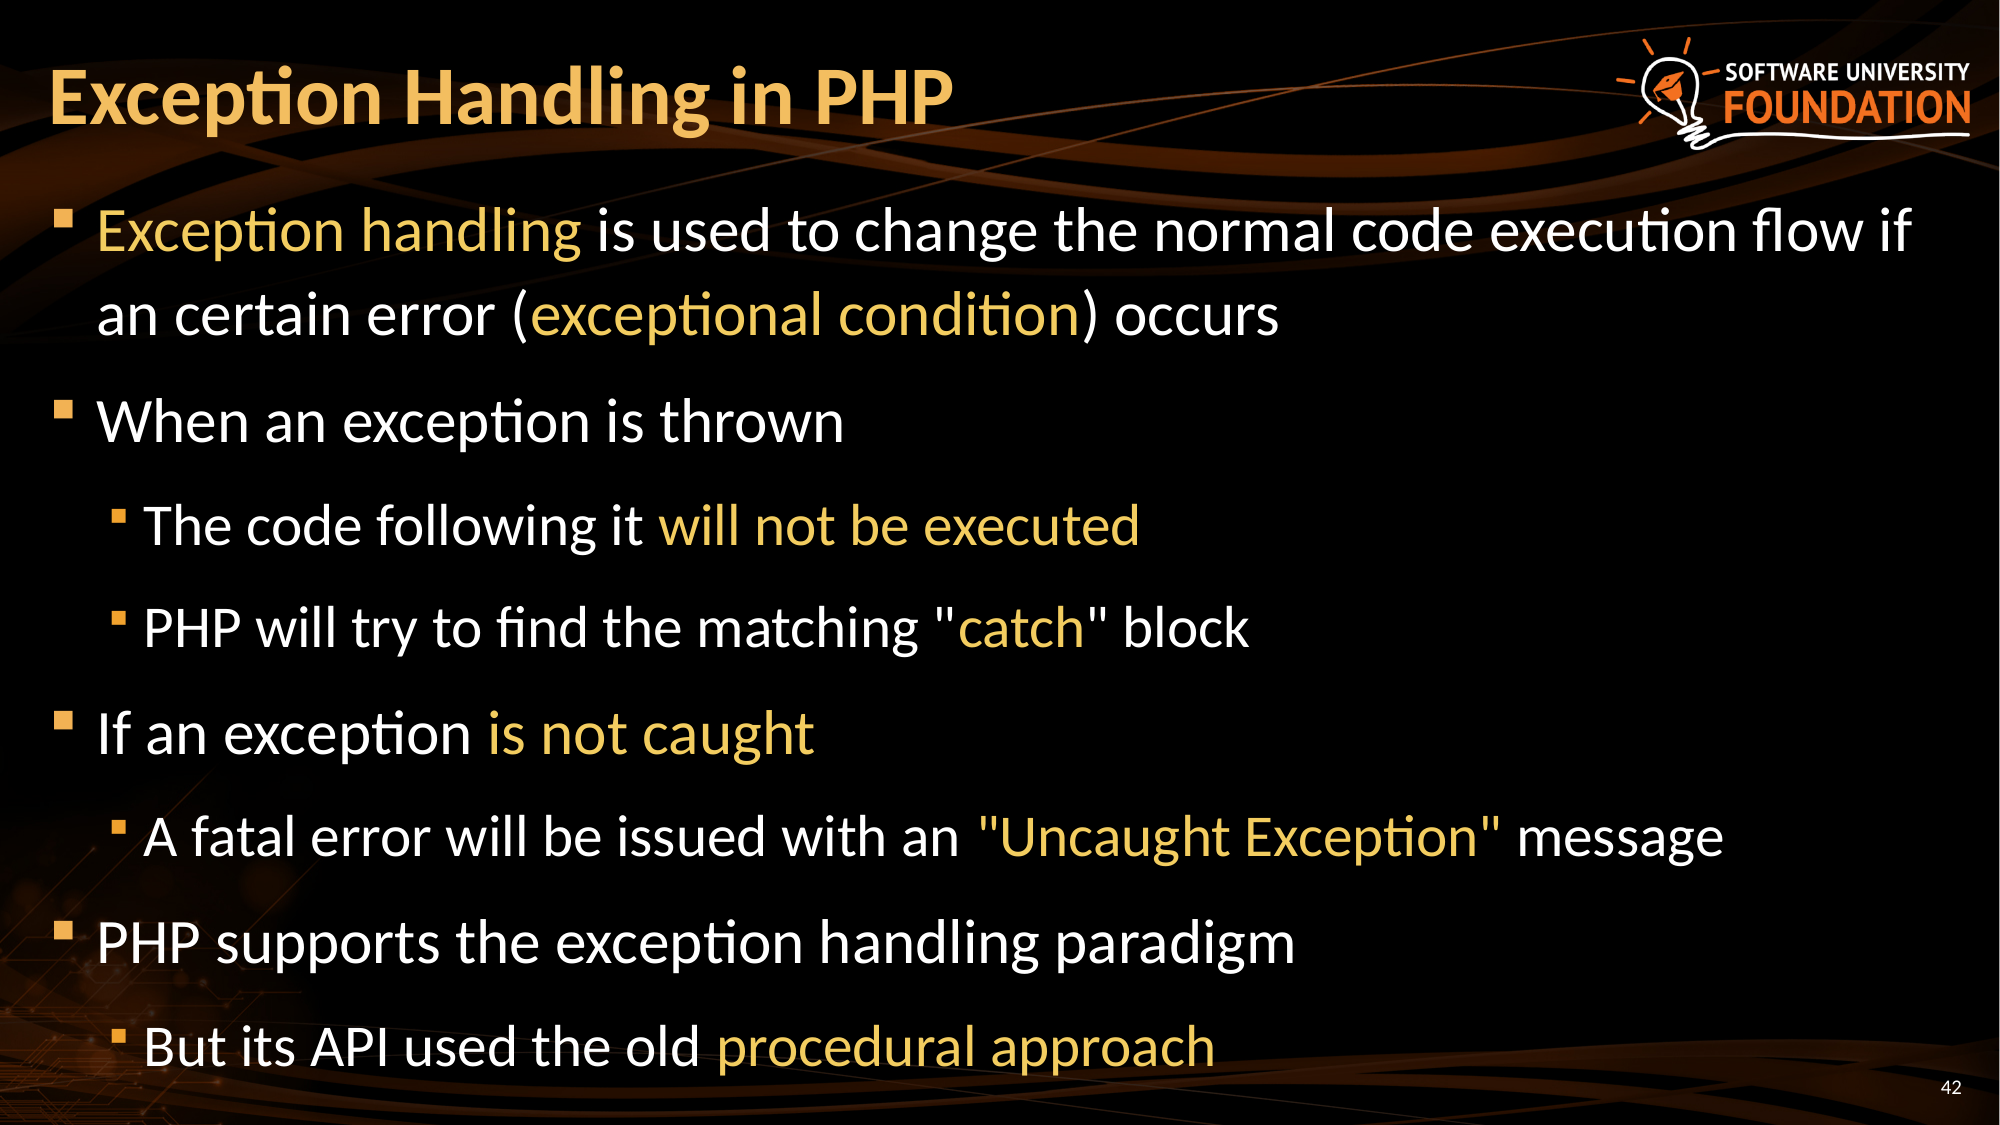

# Exception Handling in PHP
Exception handling is used to change the normal code execution flow if an certain error (exceptional condition) occurs
When an exception is thrown
The code following it will not be executed
PHP will try to find the matching "catch" block
If an exception is not caught
A fatal error will be issued with an "Uncaught Exception" message
PHP supports the exception handling paradigm
But its API used the old procedural approach
42